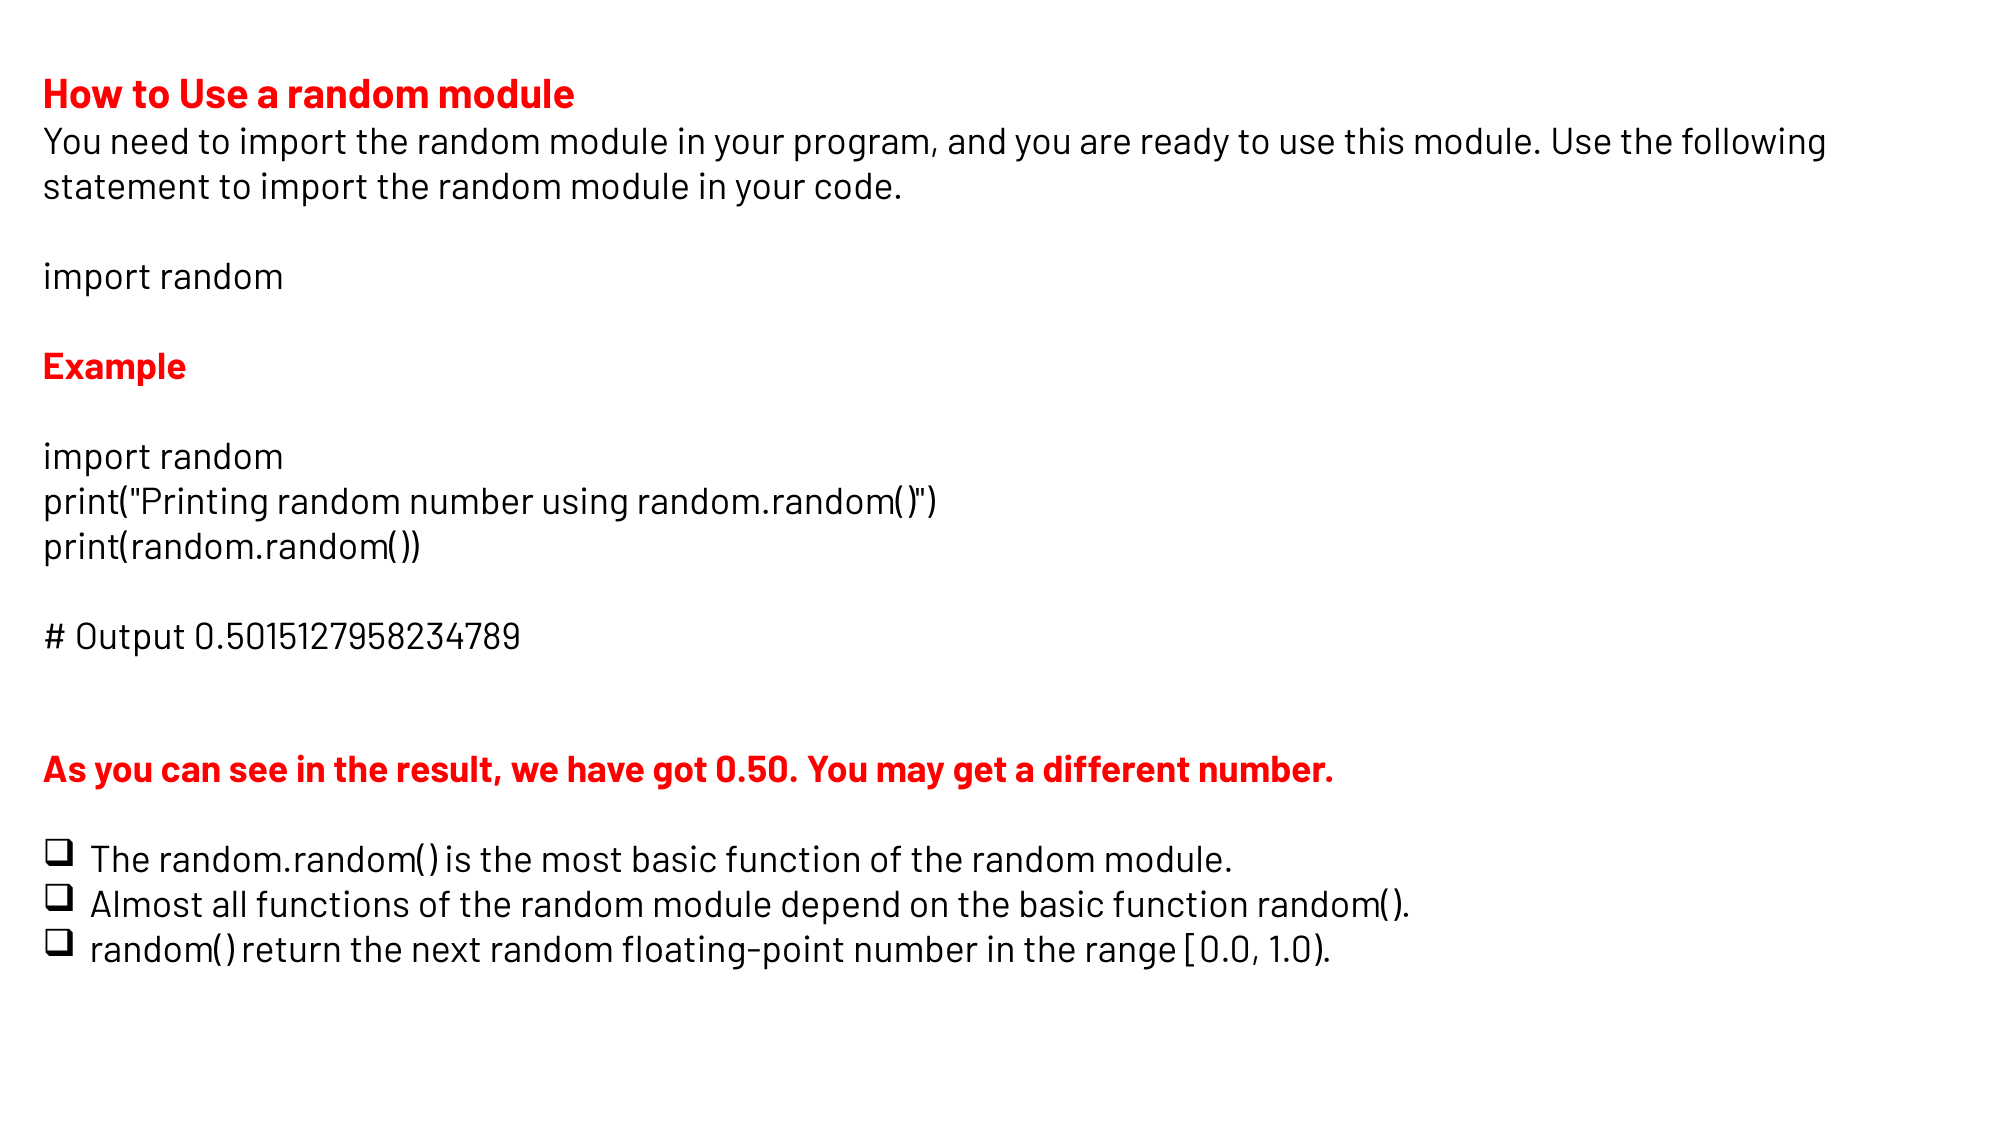

How to Use a random module
You need to import the random module in your program, and you are ready to use this module. Use the following statement to import the random module in your code.

import random

Example

import random
print("Printing random number using random.random()")
print(random.random())

# Output 0.5015127958234789
As you can see in the result, we have got 0.50. You may get a different number.

The random.random() is the most basic function of the random module.
Almost all functions of the random module depend on the basic function random().
random() return the next random floating-point number in the range [0.0, 1.0).